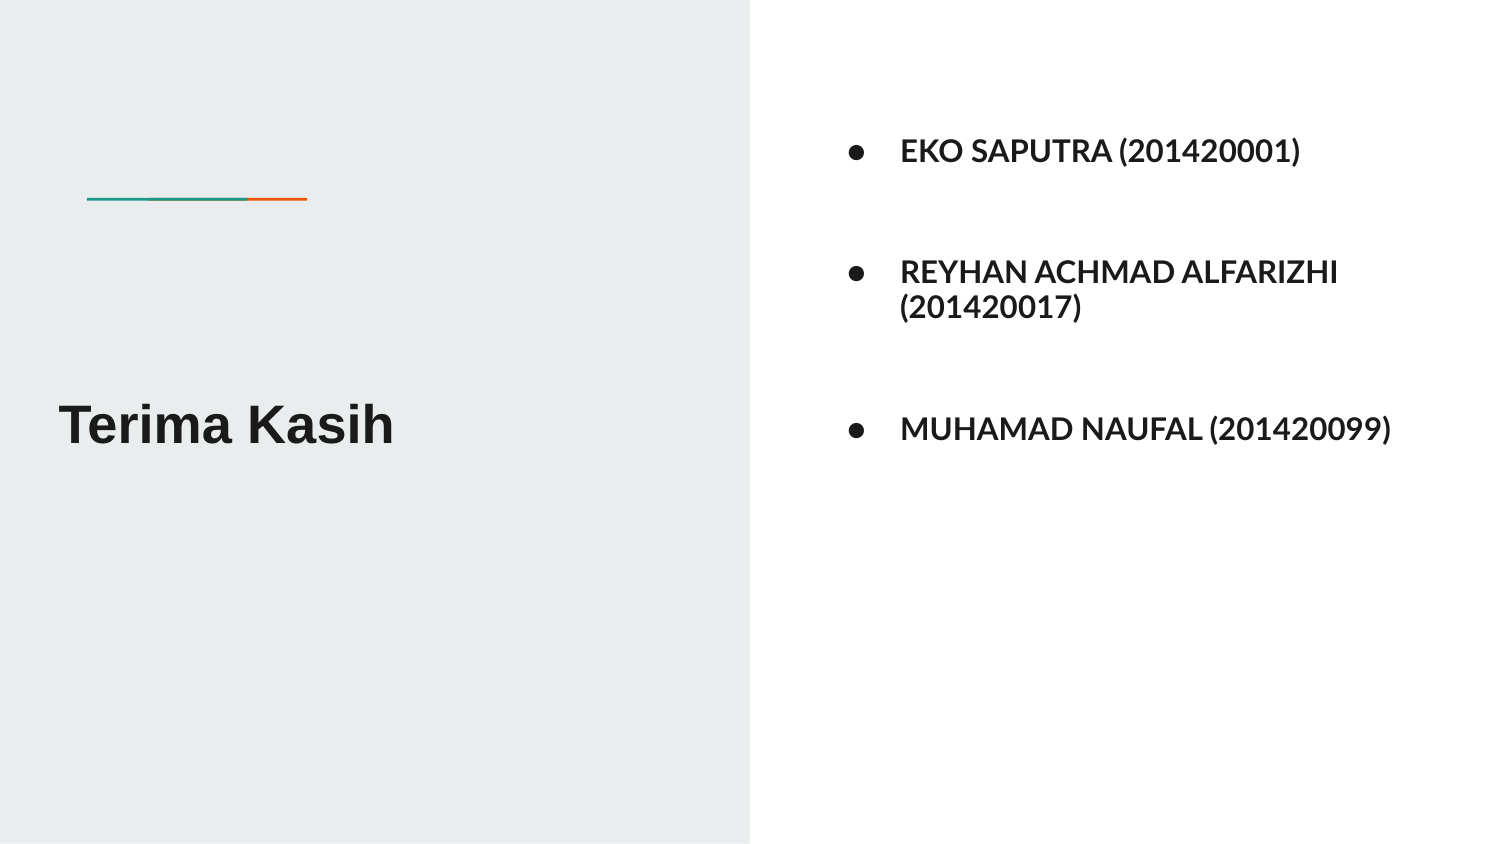

EKO SAPUTRA (201420001)

REYHAN ACHMAD ALFARIZHI (201420017)

MUHAMAD NAUFAL (201420099)
# Terima Kasih